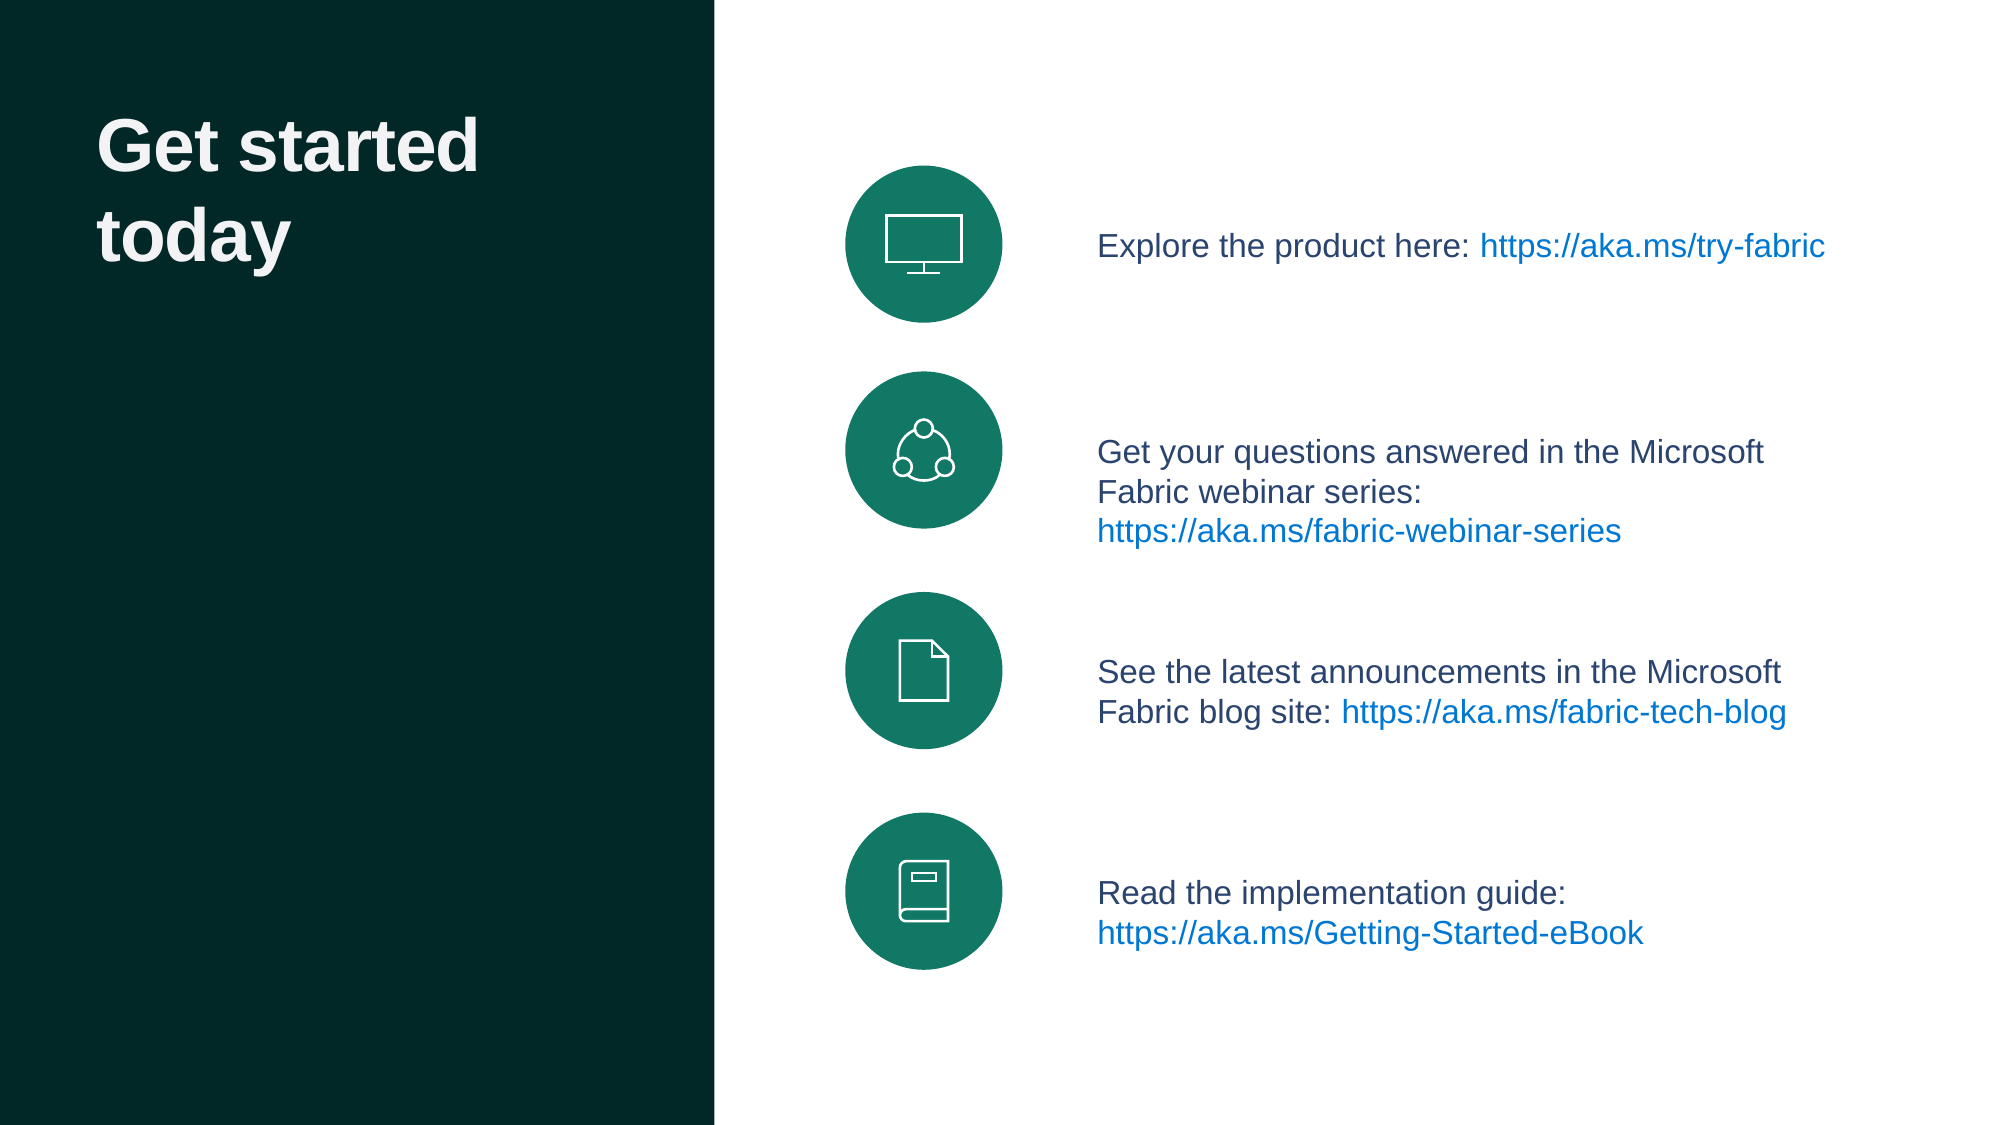

# Get started today

Explore the product here: https://aka.ms/try-fabric

Get your questions answered in the Microsoft Fabric webinar series: https://aka.ms/fabric-webinar-series

See the latest announcements in the Microsoft Fabric blog site: https://aka.ms/fabric-tech-blog

Read the implementation guide: https://aka.ms/Getting-Started-eBook